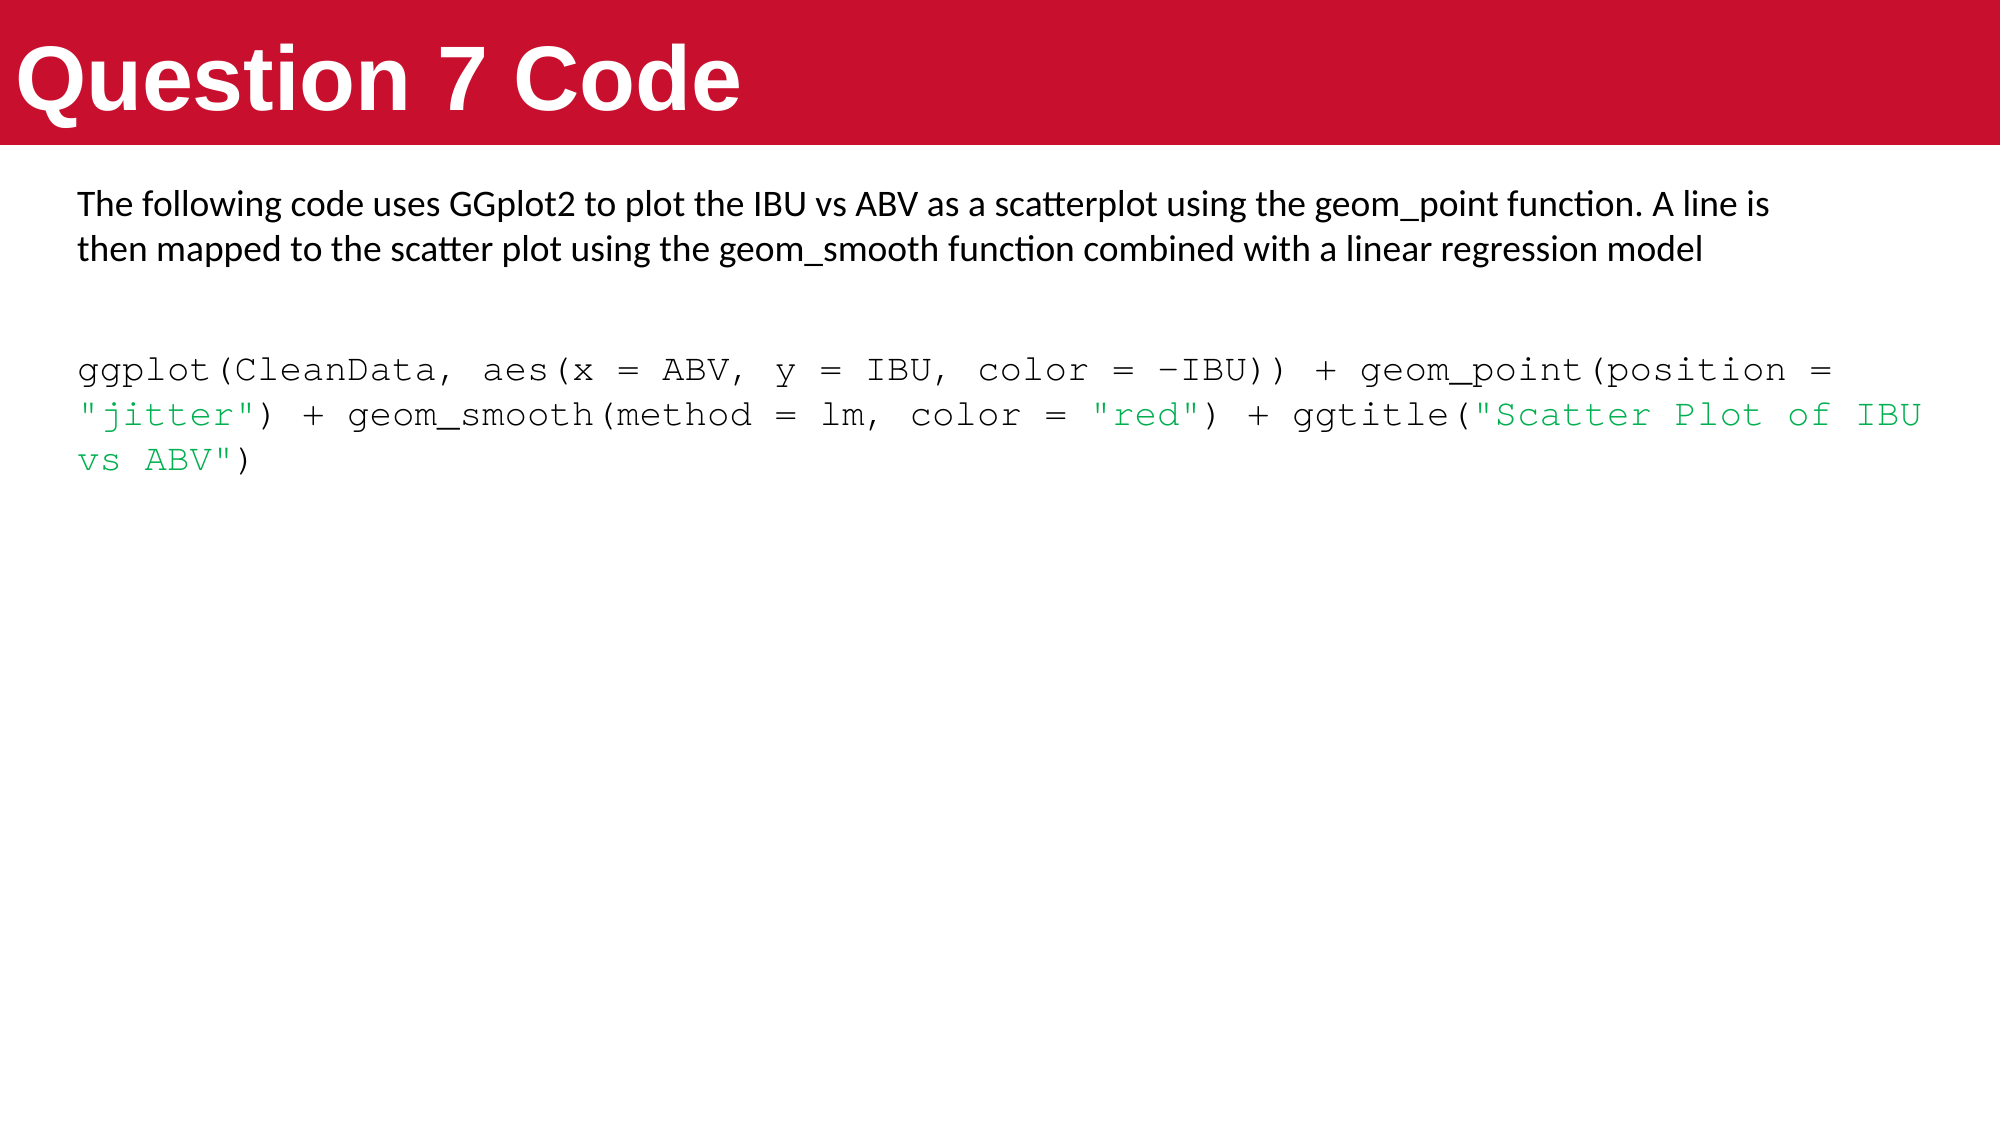

# Question 7 Code
The following code uses GGplot2 to plot the IBU vs ABV as a scatterplot using the geom_point function. A line is then mapped to the scatter plot using the geom_smooth function combined with a linear regression model
ggplot(CleanData, aes(x = ABV, y = IBU, color = -IBU)) + geom_point(position = "jitter") + geom_smooth(method = lm, color = "red") + ggtitle("Scatter Plot of IBU vs ABV")